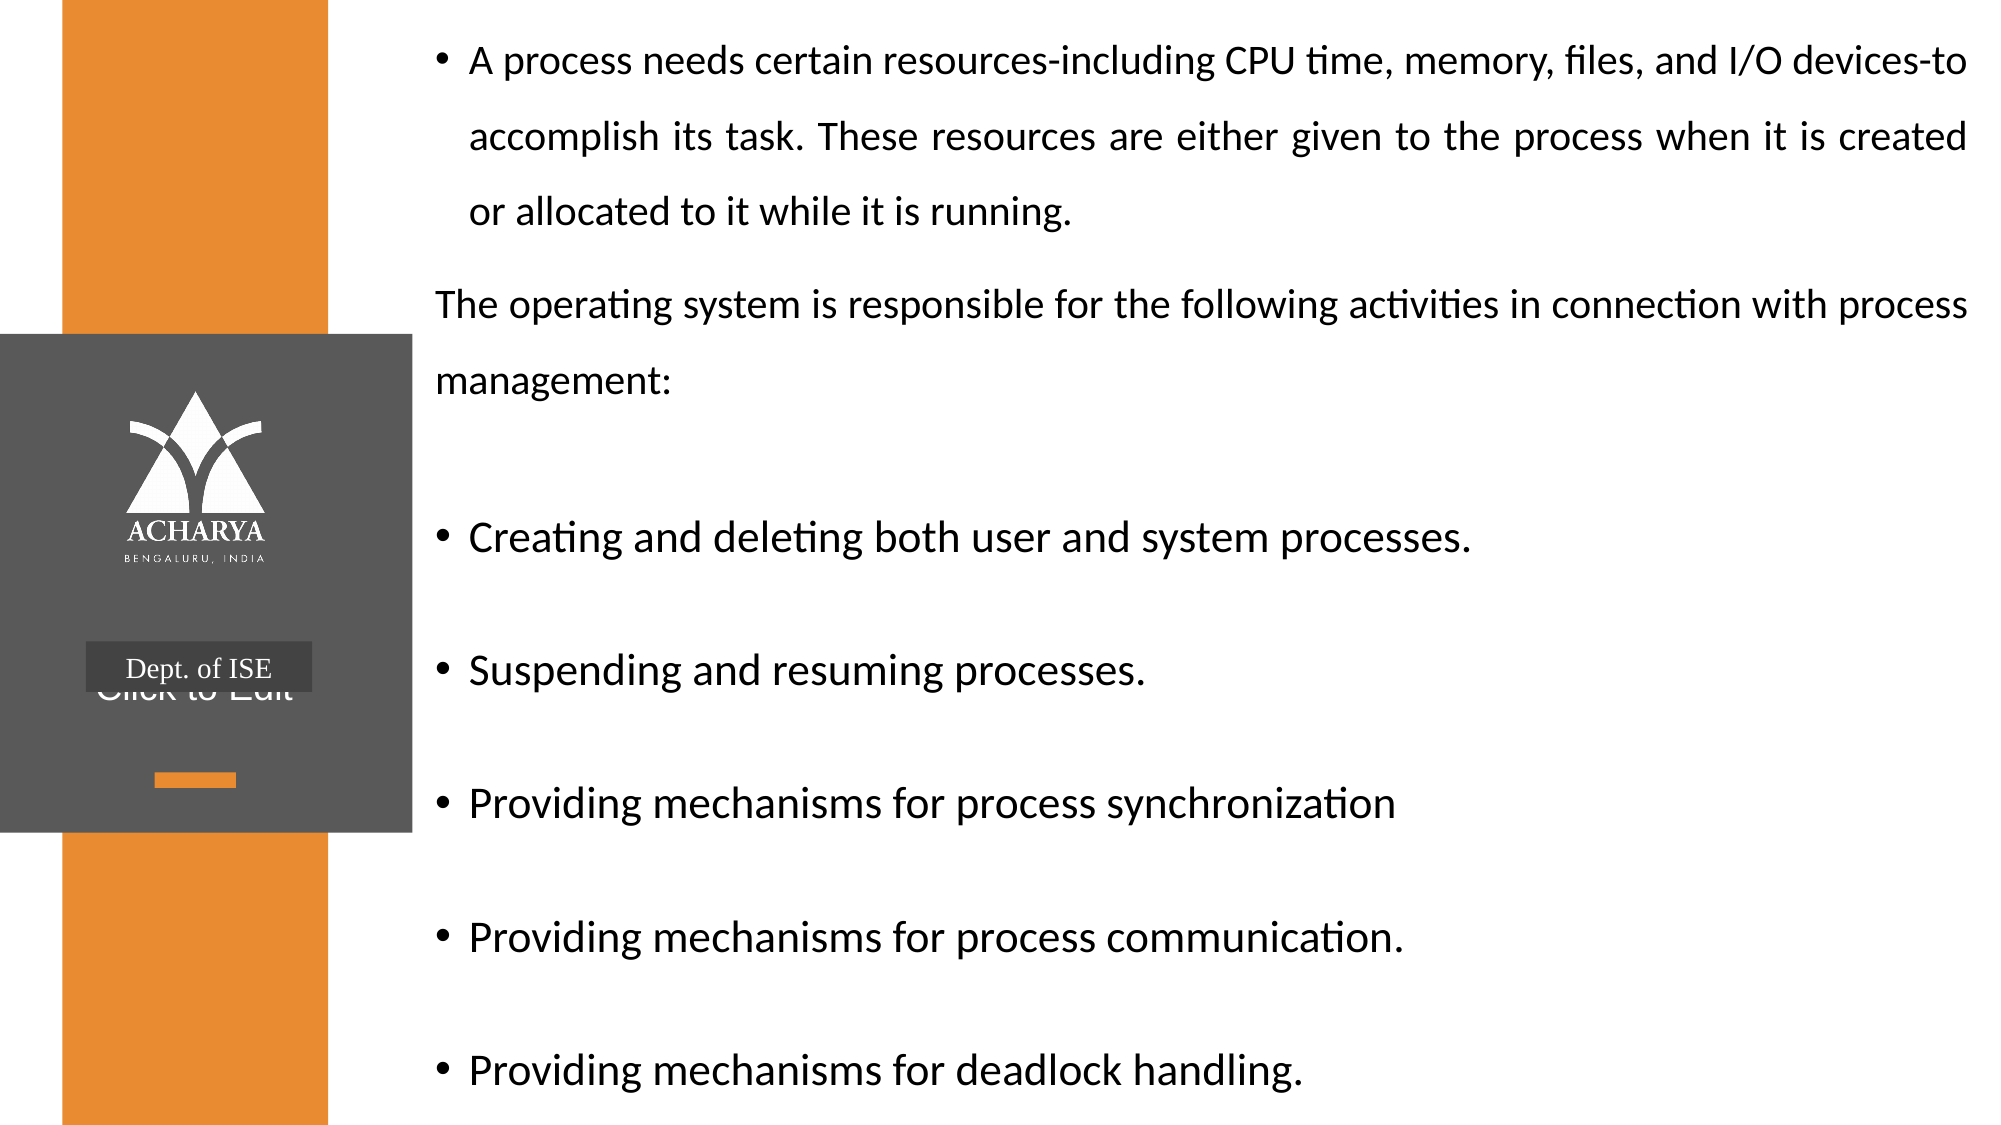

A process needs certain resources-including CPU time, memory, files, and I/O devices-to accomplish its task. These resources are either given to the process when it is created or allocated to it while it is running.
The operating system is responsible for the following activities in connection with process management:

Creating and deleting both user and system processes.

Suspending and resuming processes.

Providing mechanisms for process synchronization

Providing mechanisms for process communication.

Providing mechanisms for deadlock handling.

Dept. of ISE